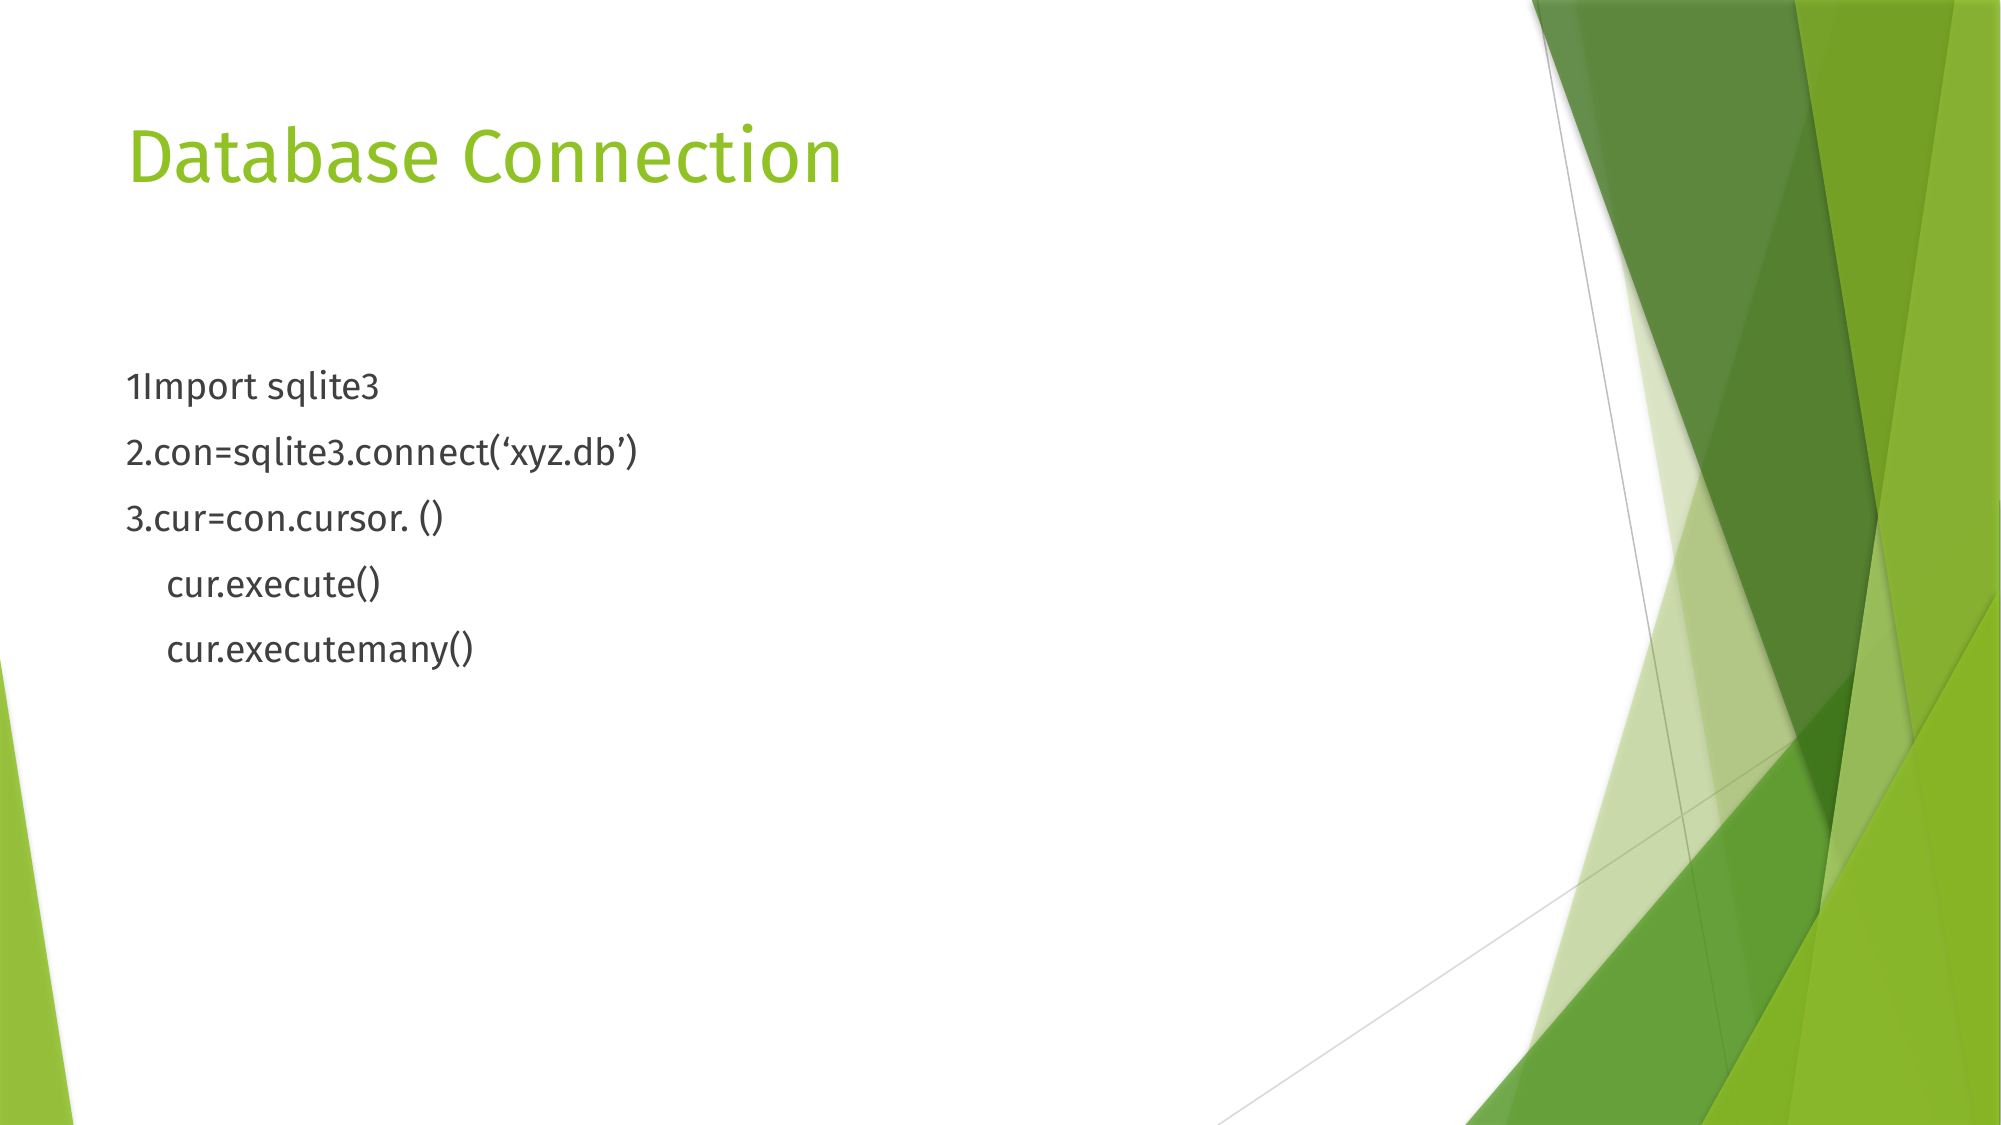

# Database Connection
1Import sqlite3
2.con=sqlite3.connect(‘xyz.db’)
3.cur=con.cursor. ()
    cur.execute()
    cur.executemany()